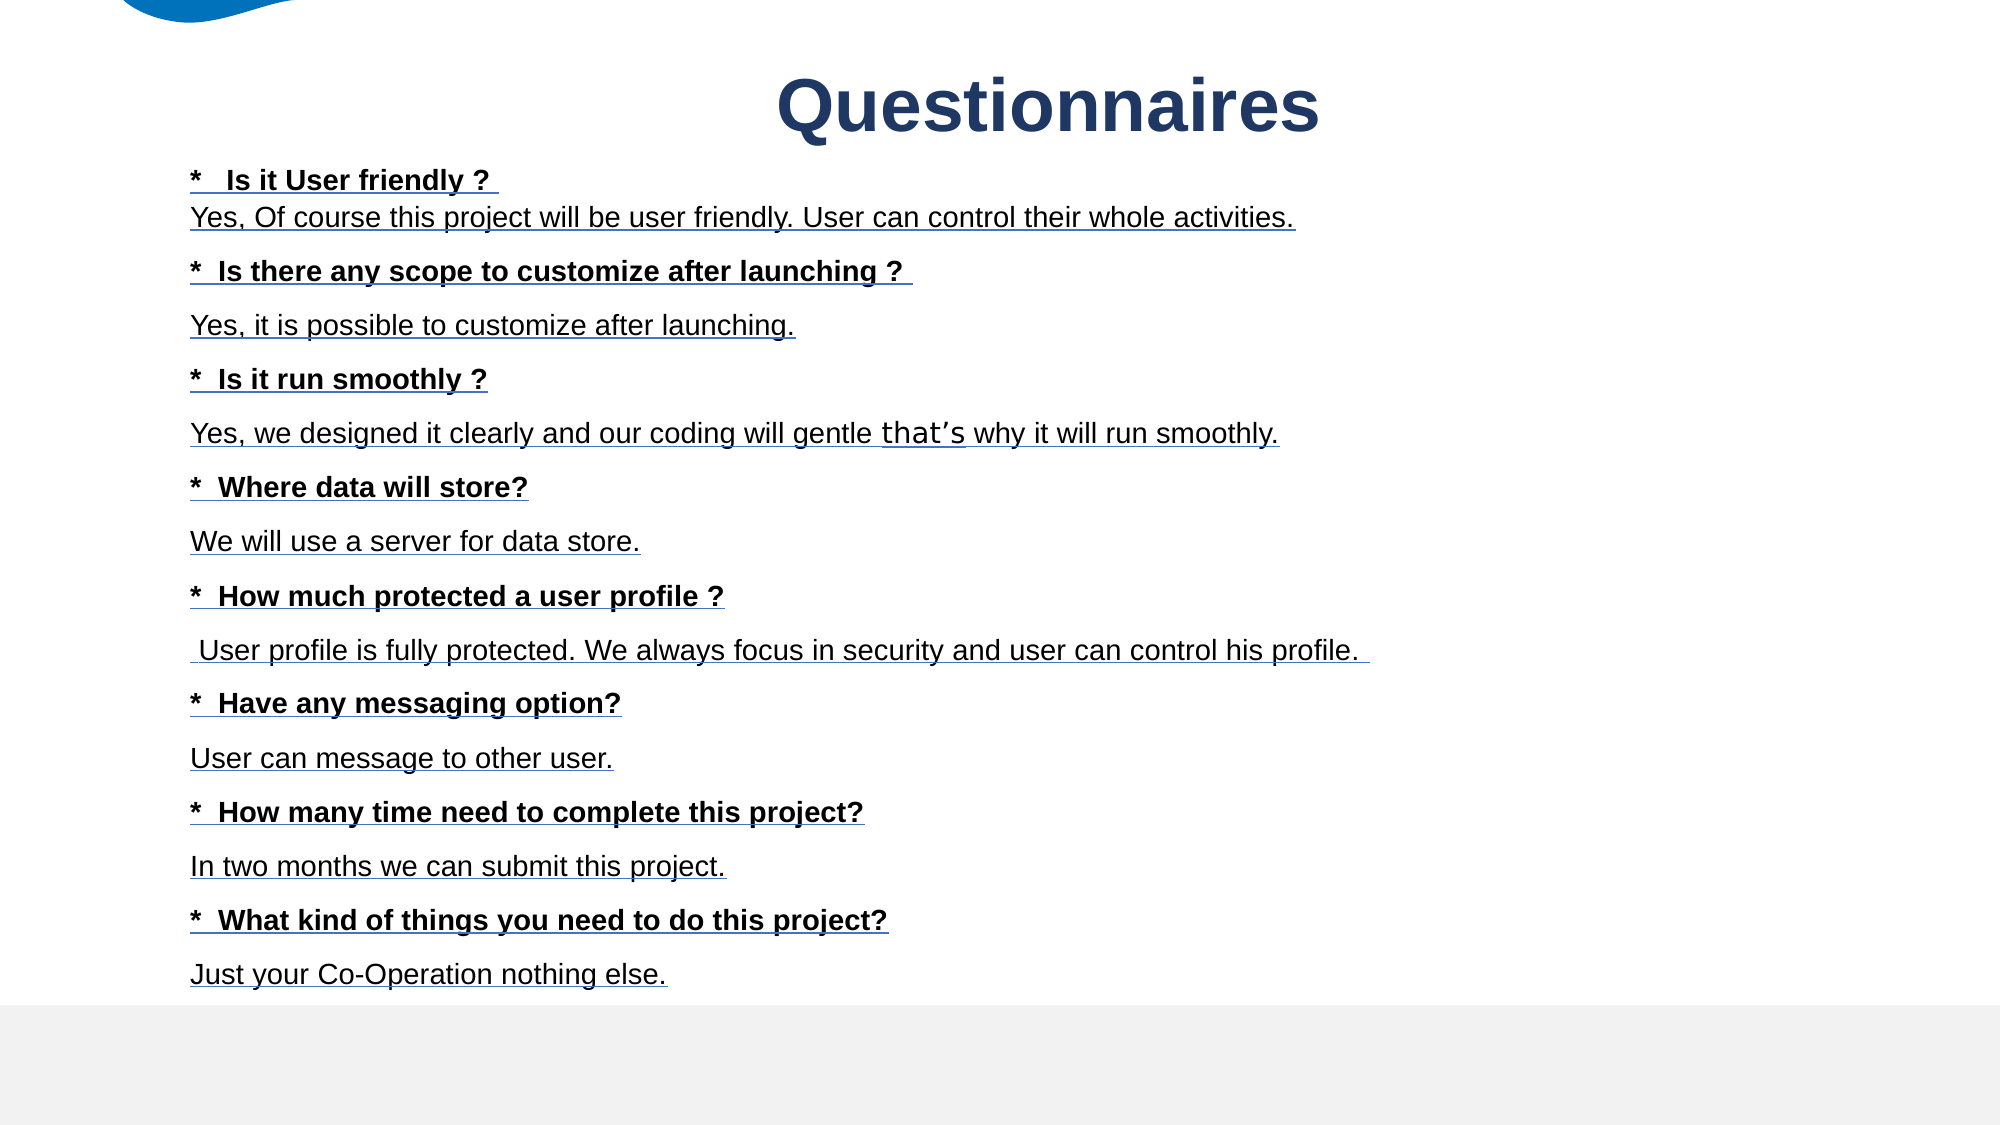

Questionnaires
*   Is it User friendly ?
Yes, Of course this project will be user friendly. User can control their whole activities.
*  Is there any scope to customize after launching ?
Yes, it is possible to customize after launching.
*  Is it run smoothly ?
Yes, we designed it clearly and our coding will gentle that’s why it will run smoothly.
*  Where data will store?
We will use a server for data store.
*  How much protected a user profile ?
 User profile is fully protected. We always focus in security and user can control his profile.
*  Have any messaging option?
User can message to other user.
*  How many time need to complete this project?
In two months we can submit this project.
*  What kind of things you need to do this project?
Just your Co-Operation nothing else.